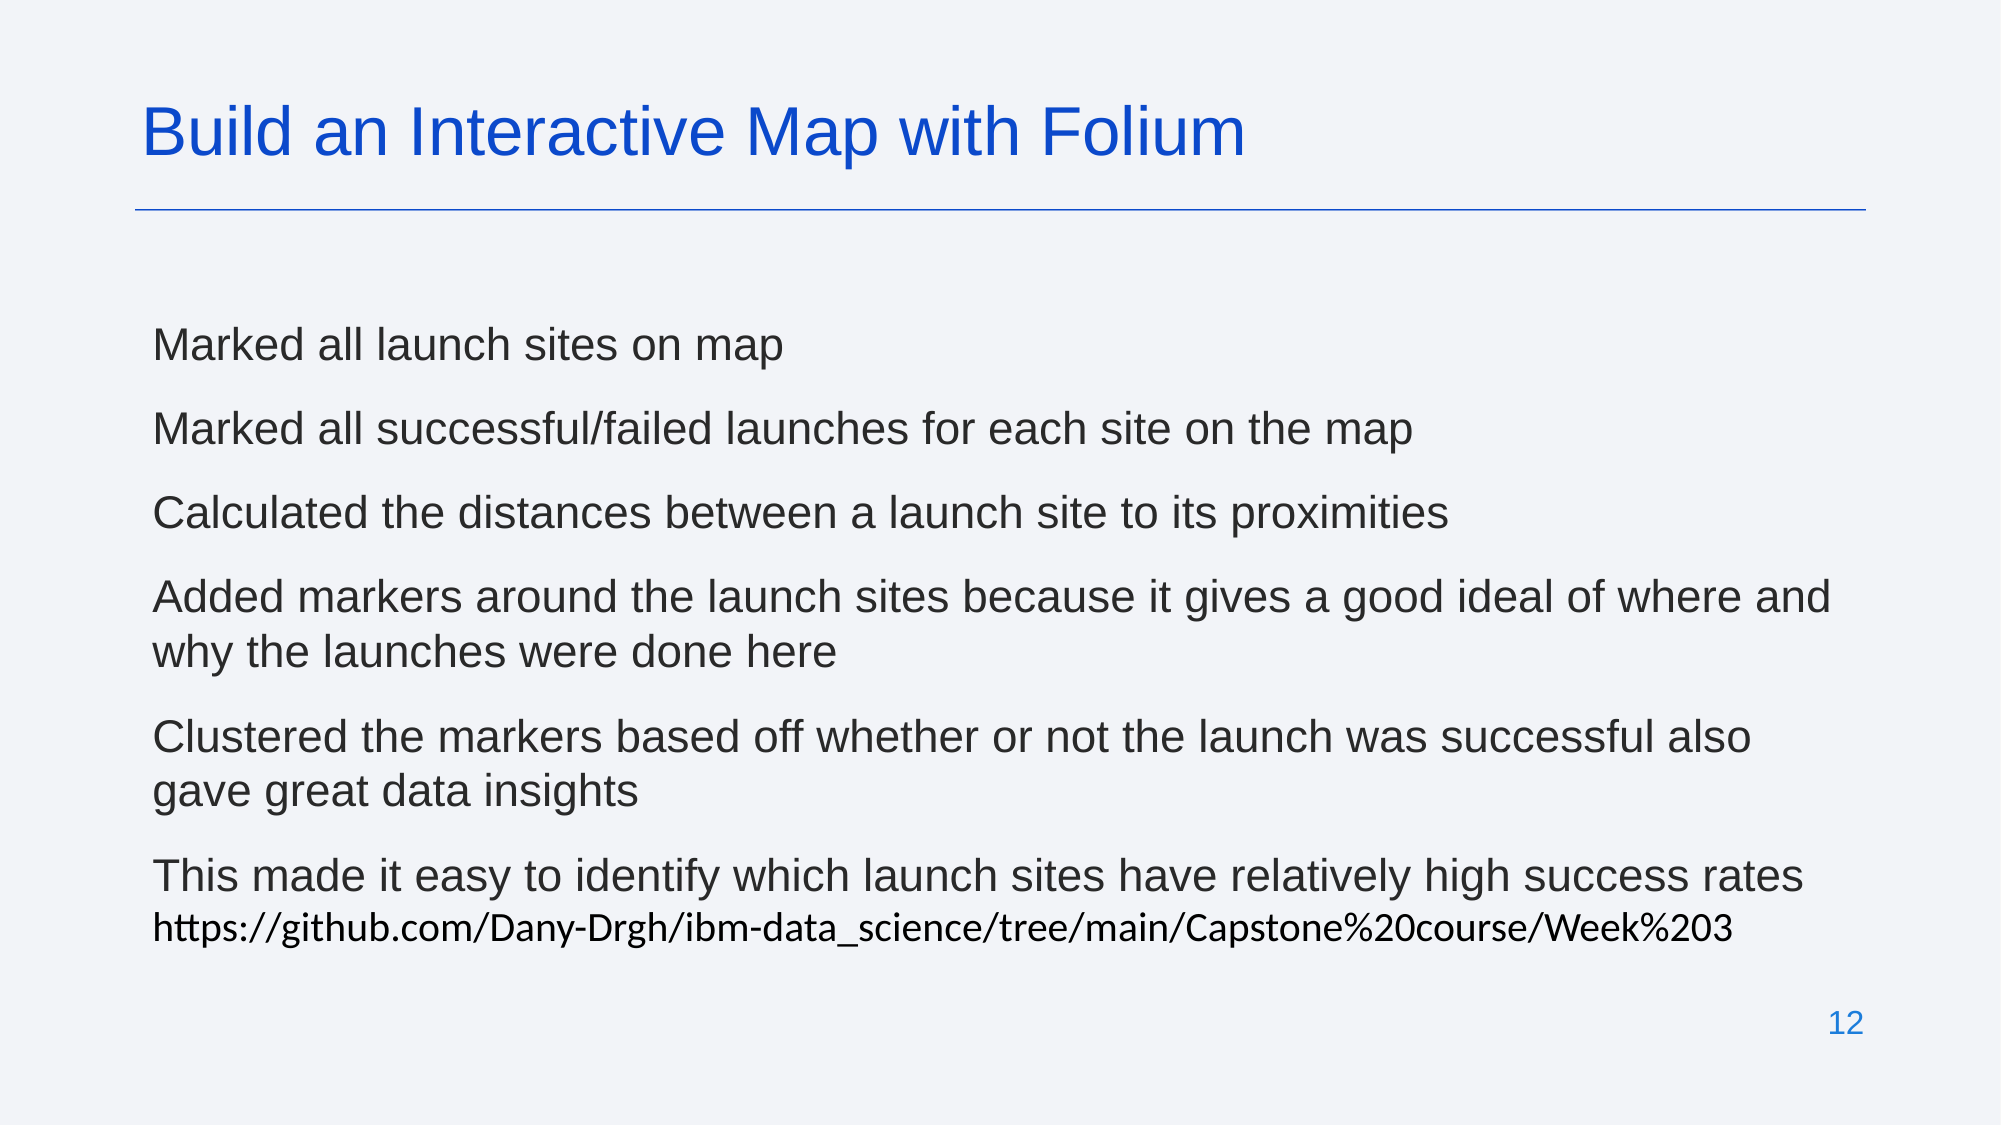

Build an Interactive Map with Folium
Marked all launch sites on map
Marked all successful/failed launches for each site on the map
Calculated the distances between a launch site to its proximities
Added markers around the launch sites because it gives a good ideal of where and why the launches were done here
Clustered the markers based off whether or not the launch was successful also gave great data insights
This made it easy to identify which launch sites have relatively high success rates
https://github.com/Dany-Drgh/ibm-data_science/tree/main/Capstone%20course/Week%203

12